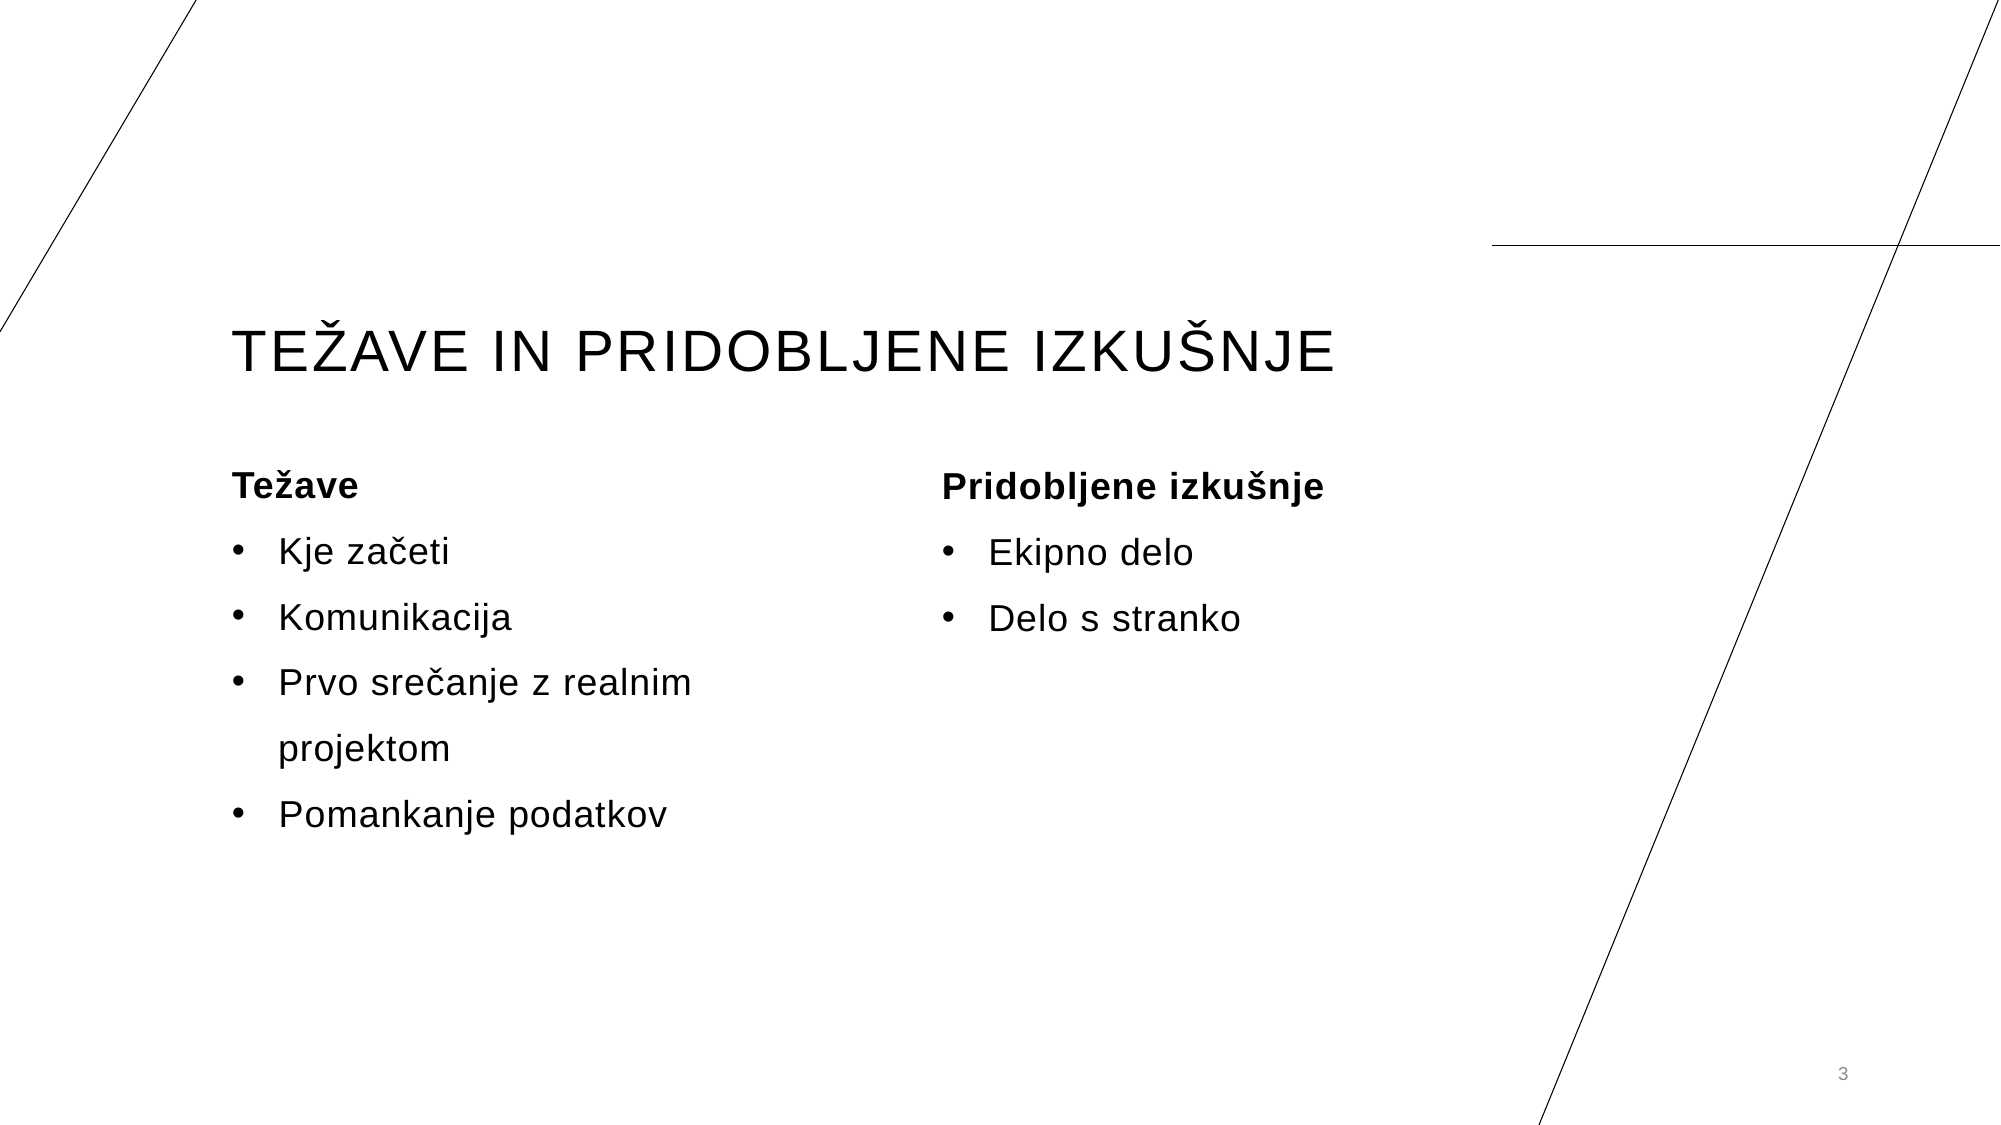

# Težave in pridobljene izkušnje
Težave
Kje začeti
Komunikacija
Prvo srečanje z realnim
    projektom
Pomankanje podatkov
Pridobljene izkušnje
Ekipno delo
Delo s stranko
3